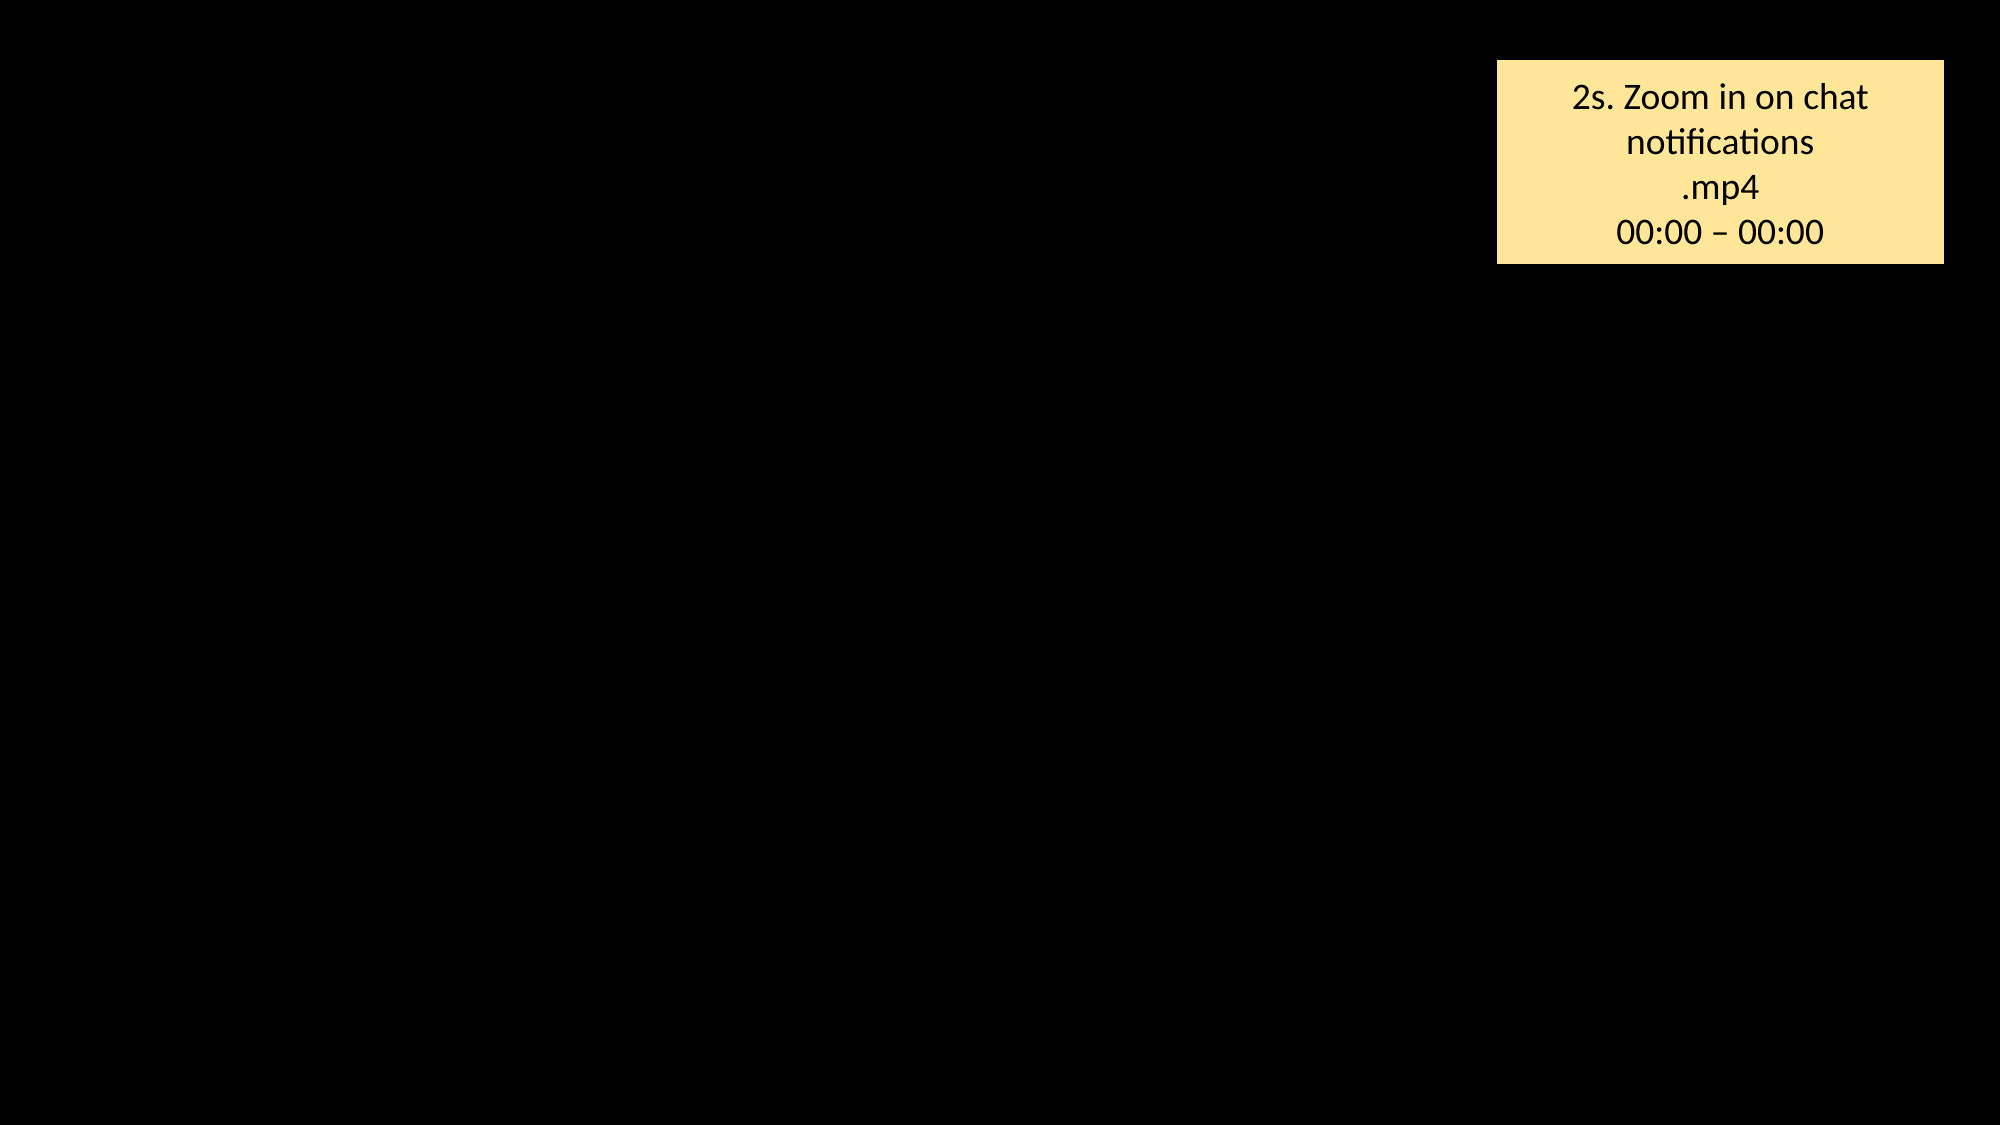

2s. Zoom in on chat notifications
.mp4
00:00 – 00:00